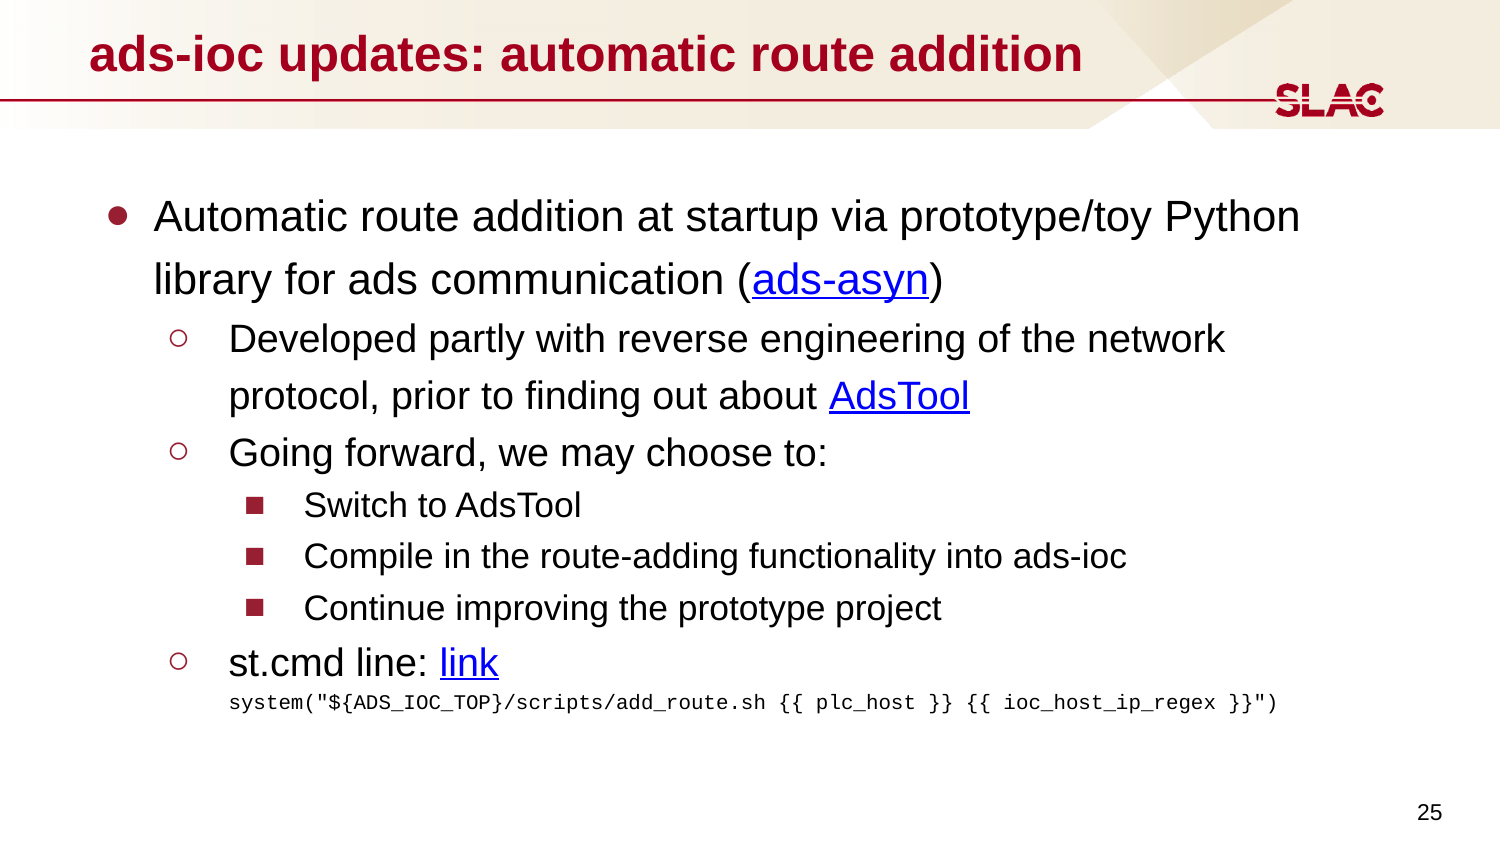

# ads-ioc updates: automatic route addition
Automatic route addition at startup via prototype/toy Python library for ads communication (ads-asyn)
Developed partly with reverse engineering of the network protocol, prior to finding out about AdsTool
Going forward, we may choose to:
Switch to AdsTool
Compile in the route-adding functionality into ads-ioc
Continue improving the prototype project
st.cmd line: link
system("${ADS_IOC_TOP}/scripts/add_route.sh {{ plc_host }} {{ ioc_host_ip_regex }}")
25